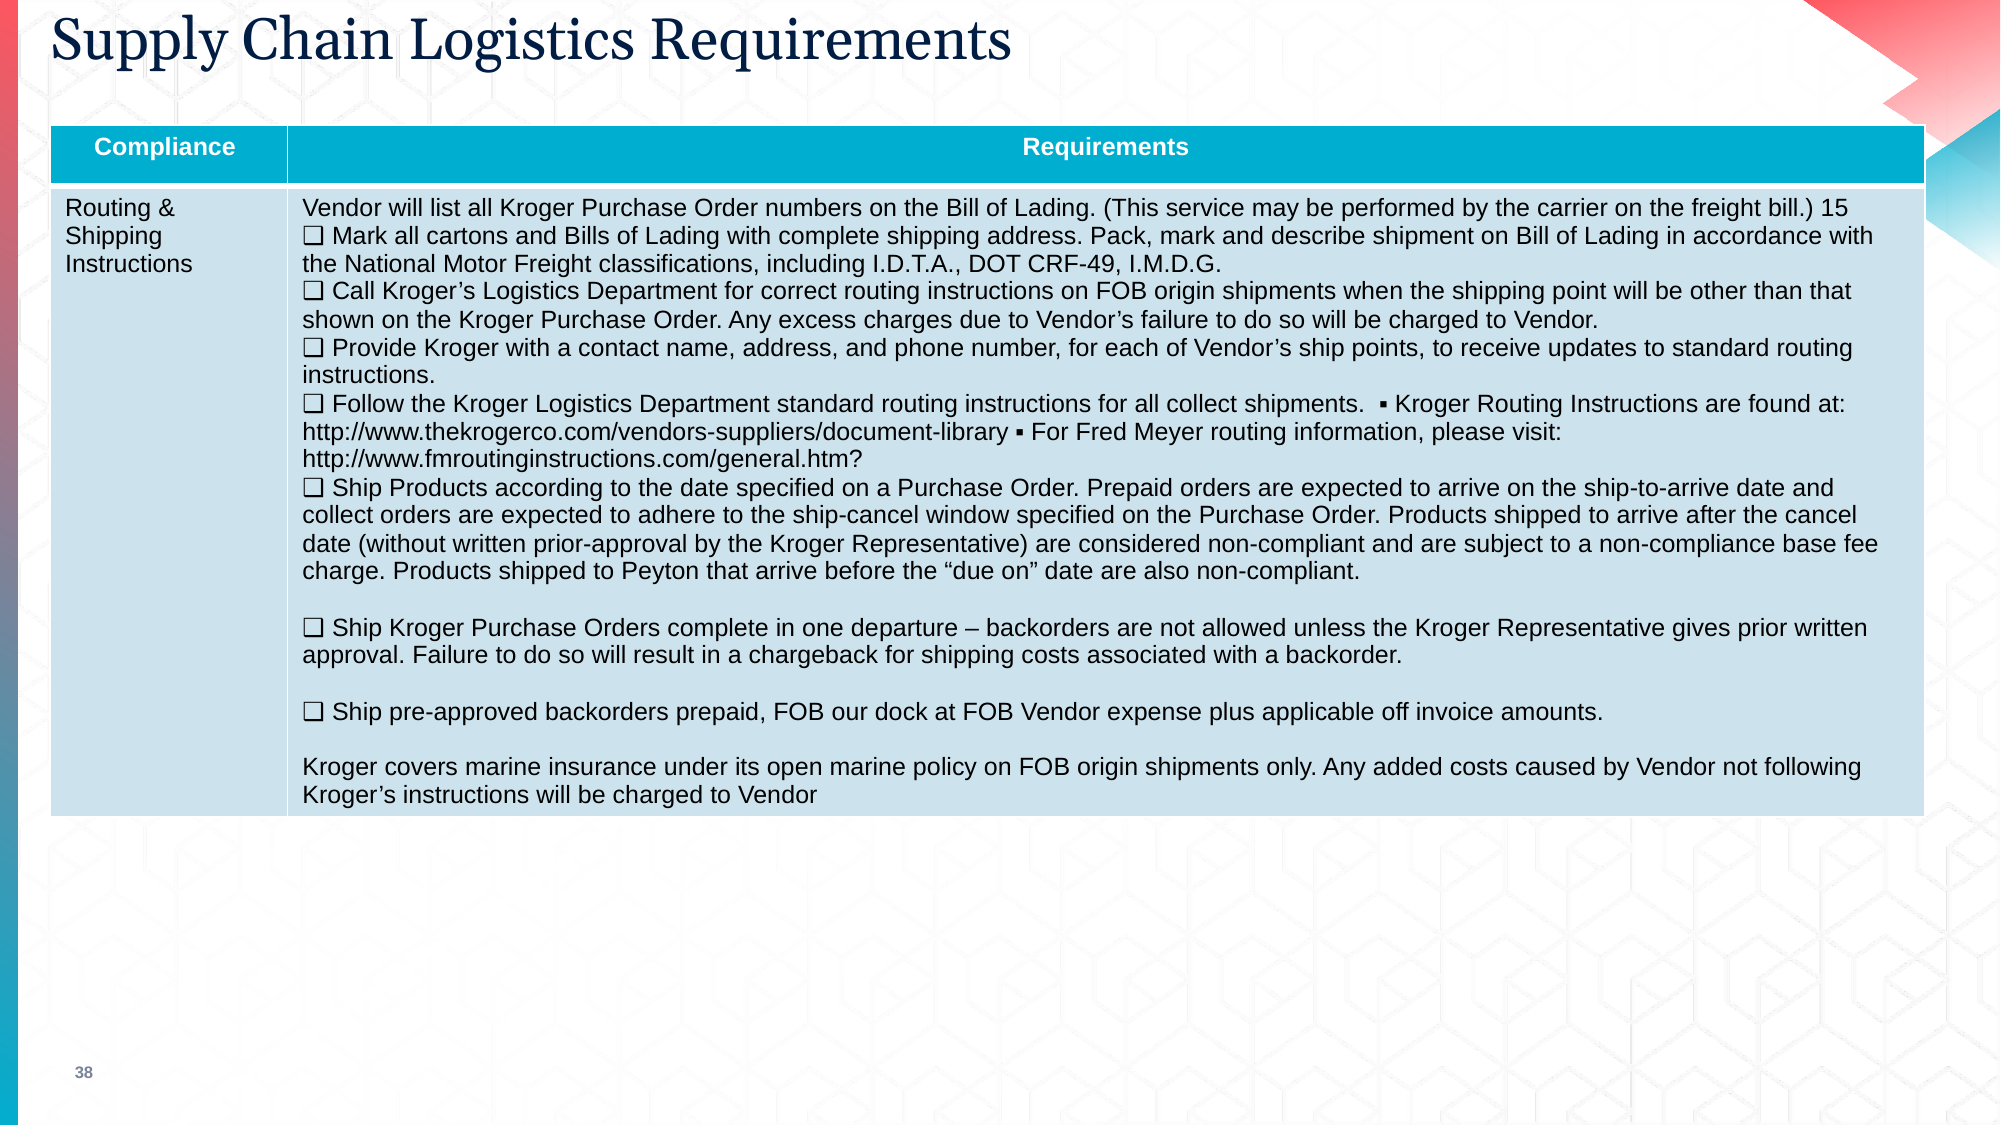

# Supply Chain Logistics Requirements
| Compliance | Requirements |
| --- | --- |
| Routing & Shipping Instructions | Vendor will list all Kroger Purchase Order numbers on the Bill of Lading. (This service may be performed by the carrier on the freight bill.) 15 ❑ Mark all cartons and Bills of Lading with complete shipping address. Pack, mark and describe shipment on Bill of Lading in accordance with the National Motor Freight classifications, including I.D.T.A., DOT CRF-49, I.M.D.G. ❑ Call Kroger’s Logistics Department for correct routing instructions on FOB origin shipments when the shipping point will be other than that shown on the Kroger Purchase Order. Any excess charges due to Vendor’s failure to do so will be charged to Vendor. ❑ Provide Kroger with a contact name, address, and phone number, for each of Vendor’s ship points, to receive updates to standard routing instructions. ❑ Follow the Kroger Logistics Department standard routing instructions for all collect shipments. ▪ Kroger Routing Instructions are found at: http://www.thekrogerco.com/vendors-suppliers/document-library ▪ For Fred Meyer routing information, please visit: http://www.fmroutinginstructions.com/general.htm? ❑ Ship Products according to the date specified on a Purchase Order. Prepaid orders are expected to arrive on the ship-to-arrive date and collect orders are expected to adhere to the ship-cancel window specified on the Purchase Order. Products shipped to arrive after the cancel date (without written prior-approval by the Kroger Representative) are considered non-compliant and are subject to a non-compliance base fee charge. Products shipped to Peyton that arrive before the “due on” date are also non-compliant. ❑ Ship Kroger Purchase Orders complete in one departure – backorders are not allowed unless the Kroger Representative gives prior written approval. Failure to do so will result in a chargeback for shipping costs associated with a backorder. ❑ Ship pre-approved backorders prepaid, FOB our dock at FOB Vendor expense plus applicable off invoice amounts. Kroger covers marine insurance under its open marine policy on FOB origin shipments only. Any added costs caused by Vendor not following Kroger’s instructions will be charged to Vendor |